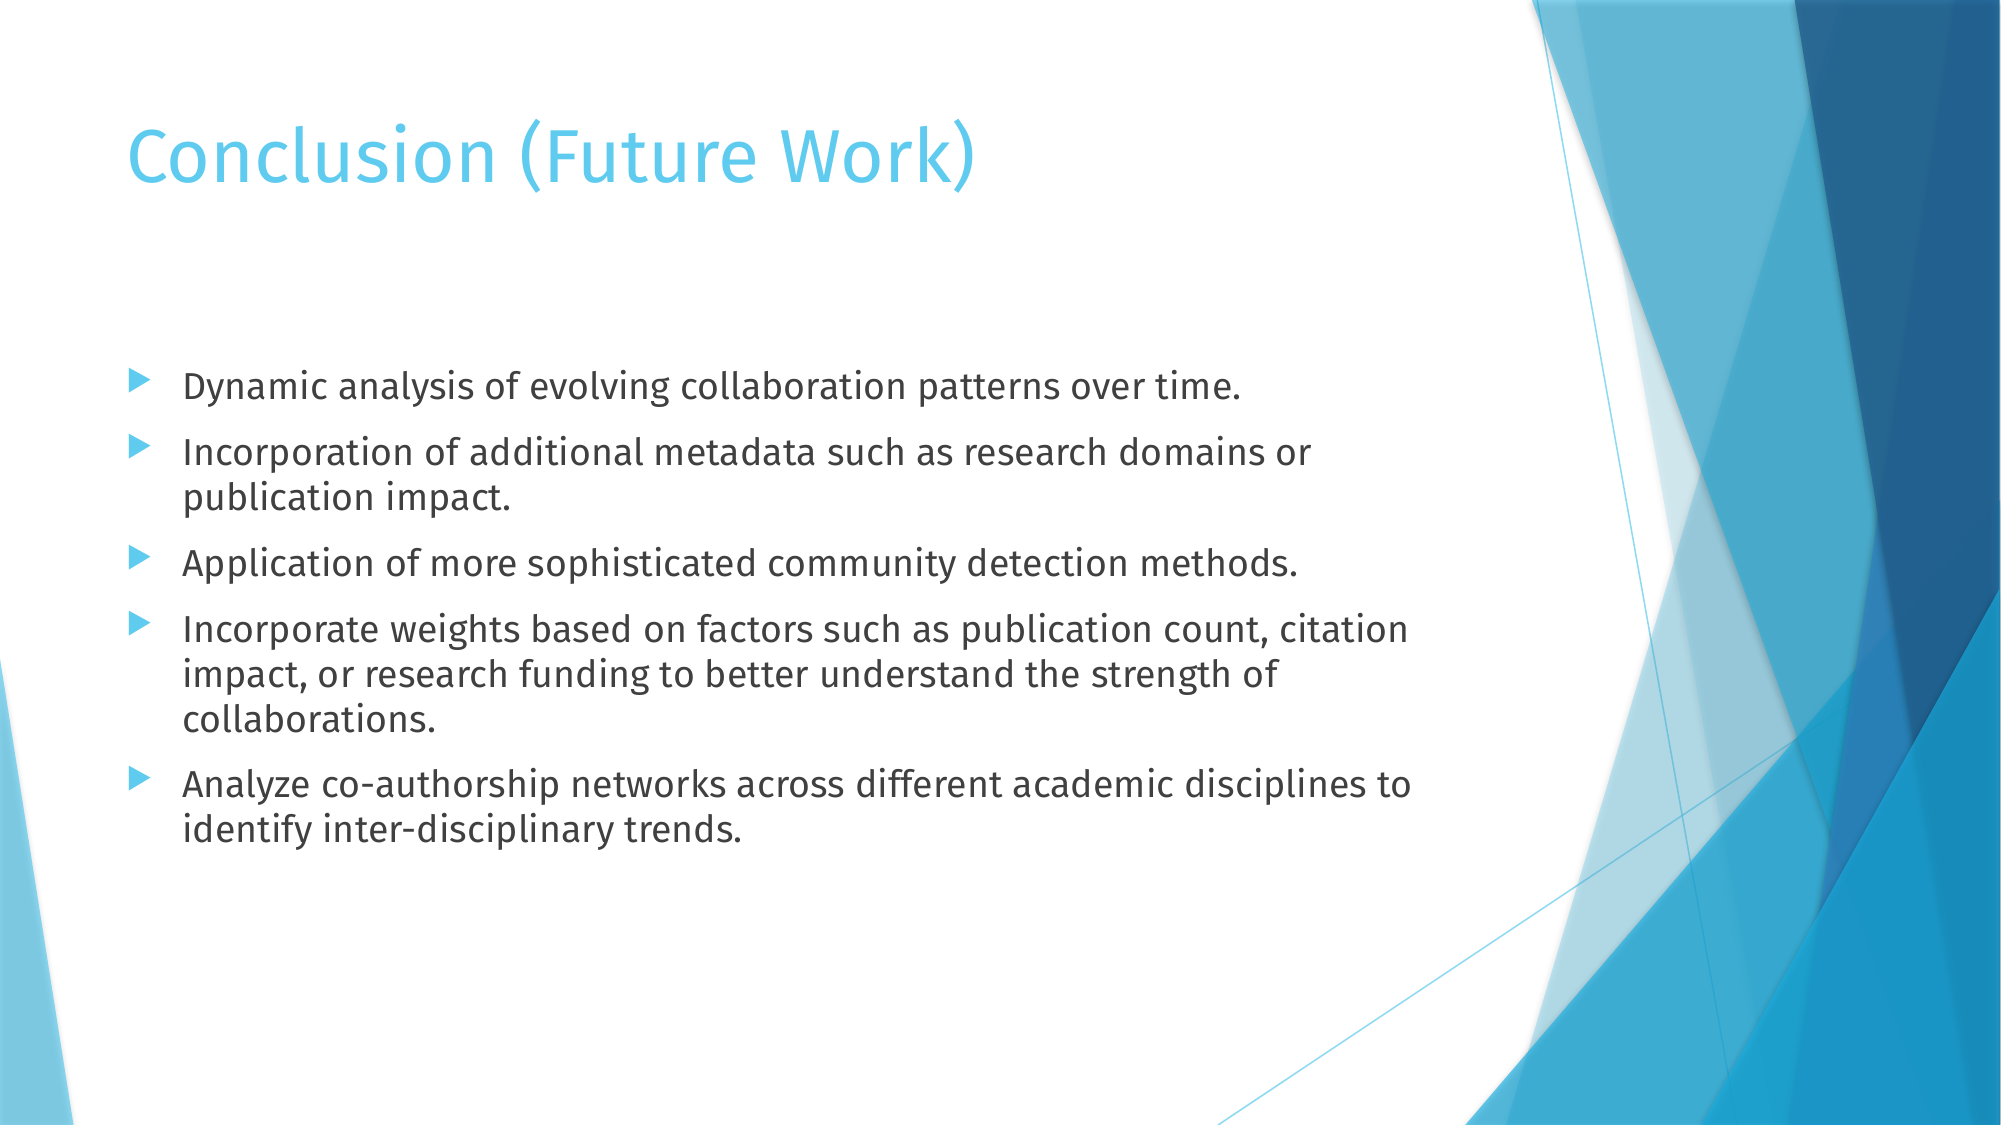

# Conclusion (Future Work)
Dynamic analysis of evolving collaboration patterns over time.
Incorporation of additional metadata such as research domains or publication impact.
Application of more sophisticated community detection methods.
Incorporate weights based on factors such as publication count, citation impact, or research funding to better understand the strength of collaborations.
Analyze co-authorship networks across different academic disciplines to identify inter-disciplinary trends.